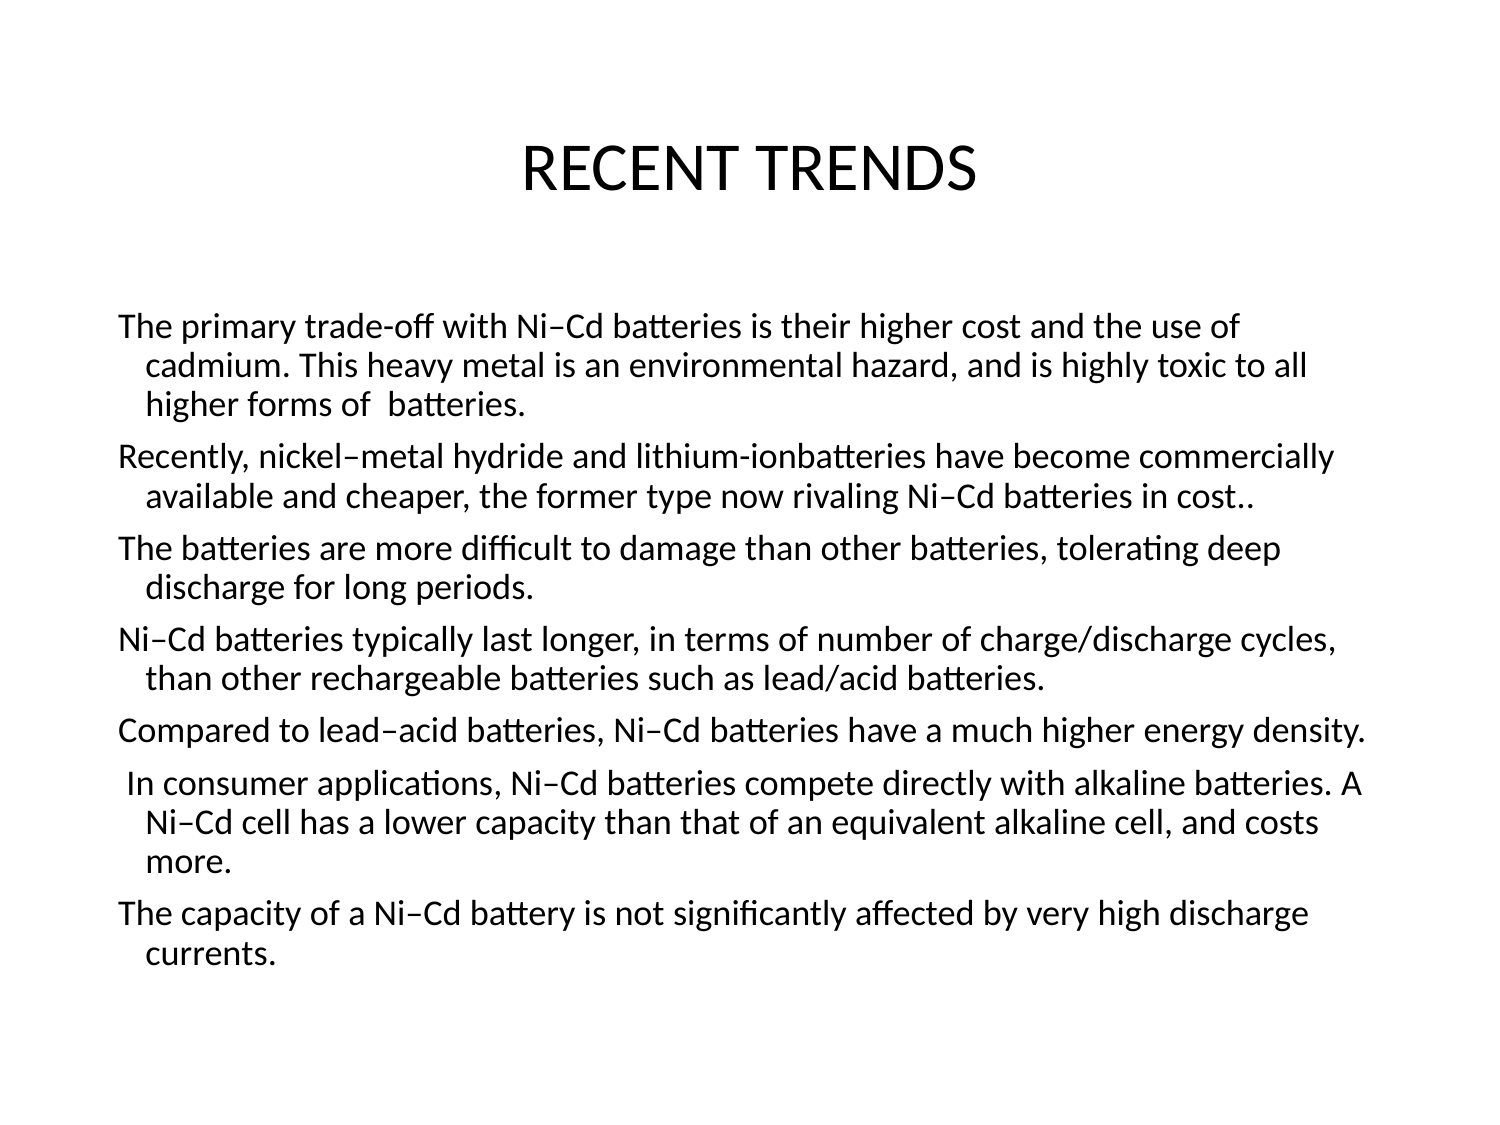

# RECENT TRENDS
The primary trade-off with Ni–Cd batteries is their higher cost and the use of cadmium. This heavy metal is an environmental hazard, and is highly toxic to all higher forms of  batteries.
Recently, nickel–metal hydride and lithium-ionbatteries have become commercially available and cheaper, the former type now rivaling Ni–Cd batteries in cost..
The batteries are more difficult to damage than other batteries, tolerating deep discharge for long periods.
Ni–Cd batteries typically last longer, in terms of number of charge/discharge cycles, than other rechargeable batteries such as lead/acid batteries.
Compared to lead–acid batteries, Ni–Cd batteries have a much higher energy density.
 In consumer applications, Ni–Cd batteries compete directly with alkaline batteries. A Ni–Cd cell has a lower capacity than that of an equivalent alkaline cell, and costs more.
The capacity of a Ni–Cd battery is not significantly affected by very high discharge currents.